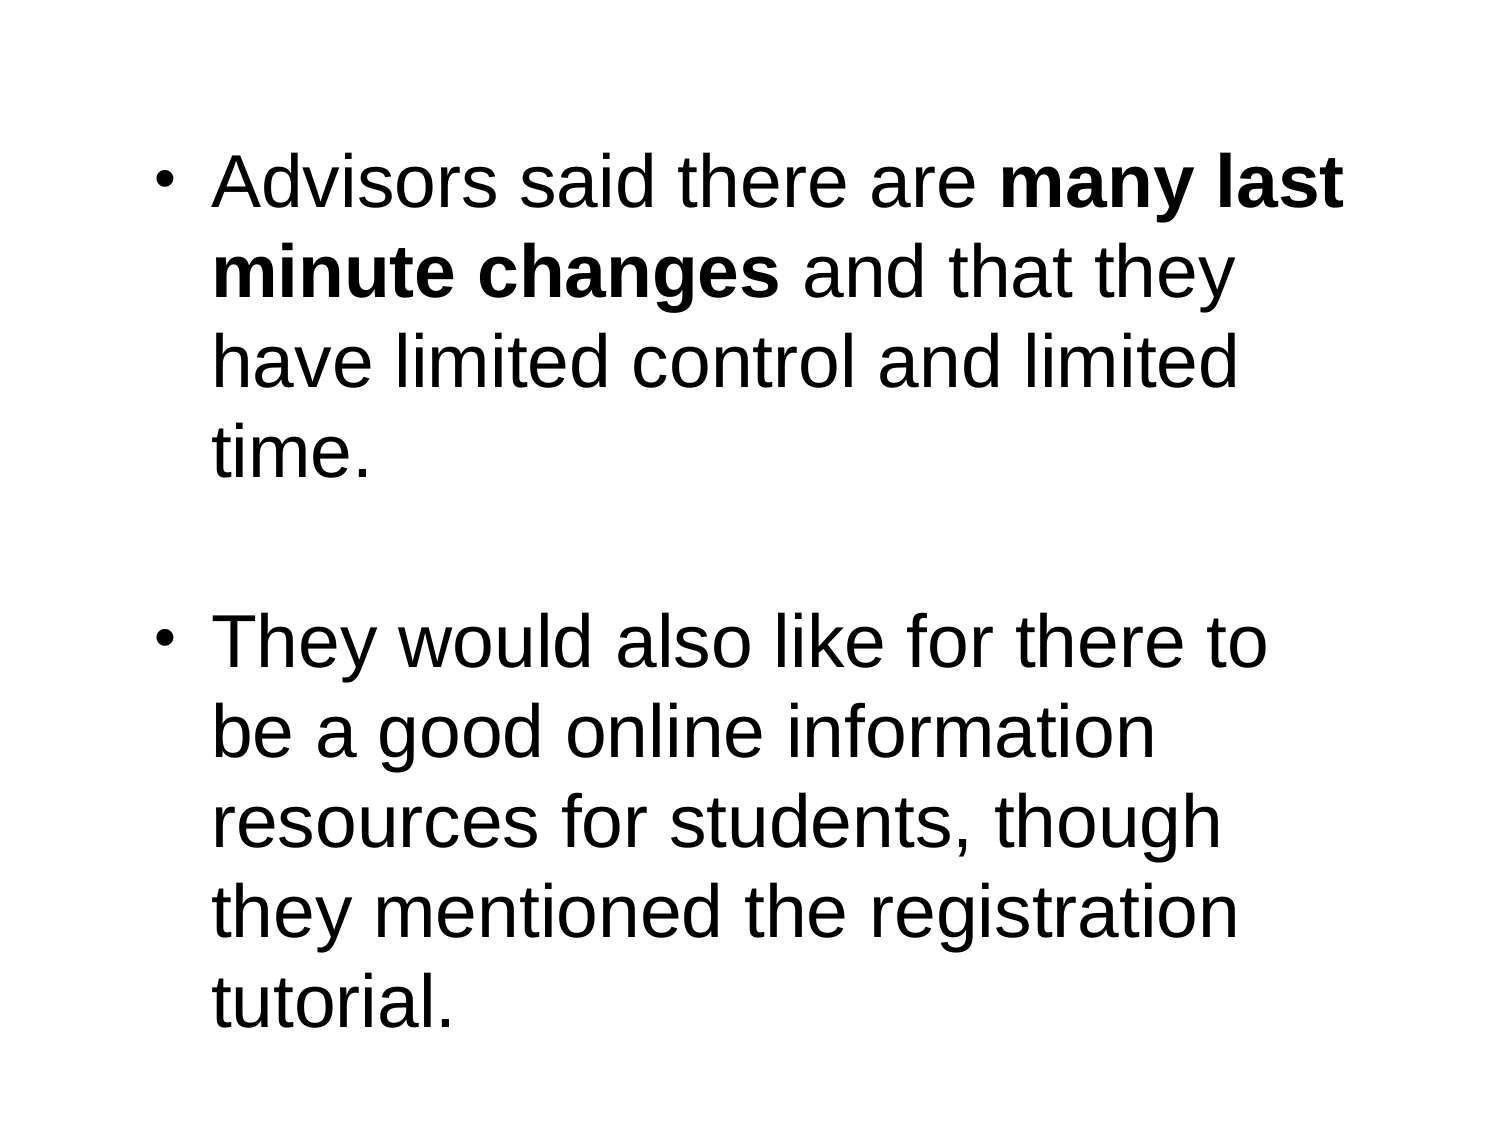

Advisors said there are many last minute changes and that they have limited control and limited time.

They would also like for there to be a good online information resources for students, though they mentioned the registration tutorial.